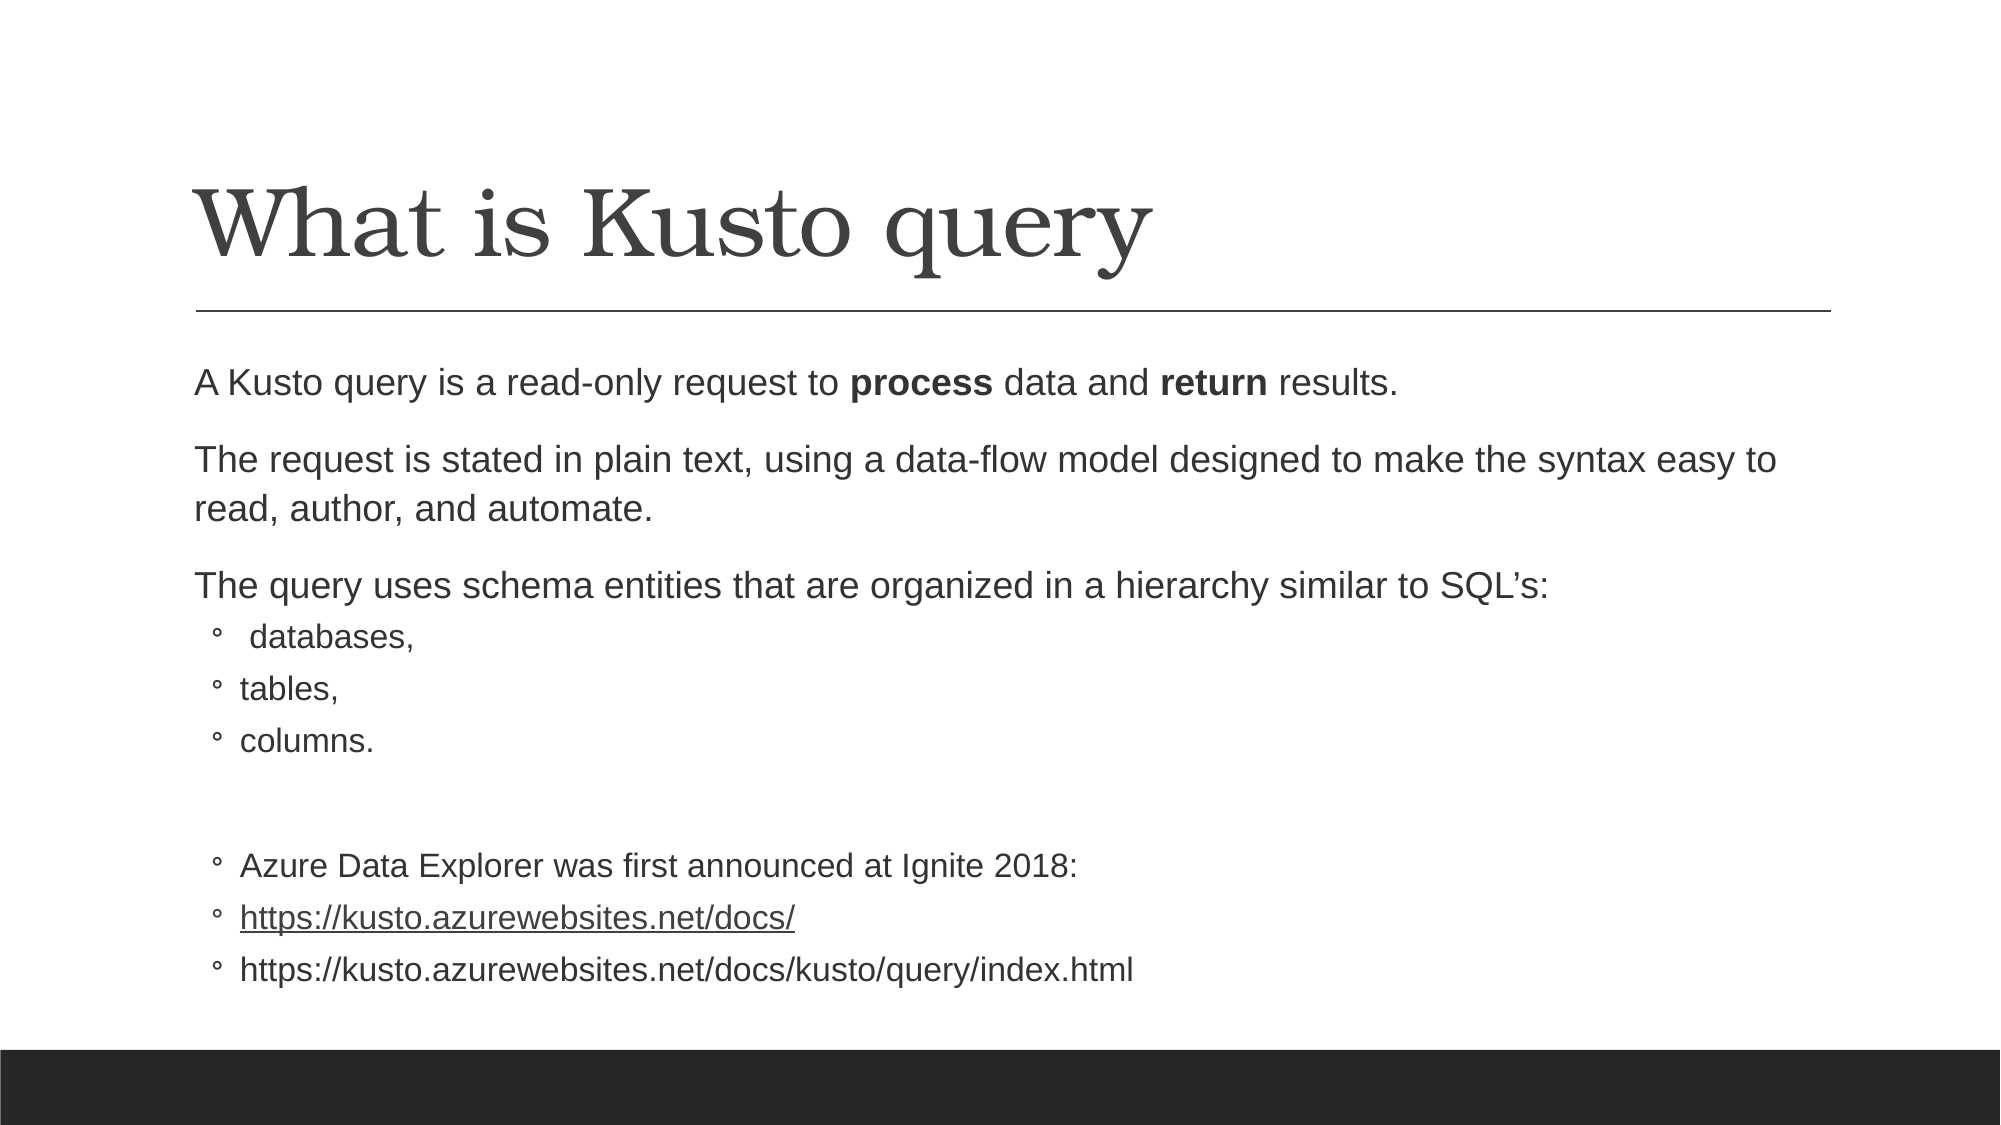

# What is Kusto query
A Kusto query is a read-only request to process data and return results.
The request is stated in plain text, using a data-flow model designed to make the syntax easy to read, author, and automate.
The query uses schema entities that are organized in a hierarchy similar to SQL’s:
 databases,
tables,
columns.

Azure Data Explorer was first announced at Ignite 2018:
https://kusto.azurewebsites.net/docs/
https://kusto.azurewebsites.net/docs/kusto/query/index.html